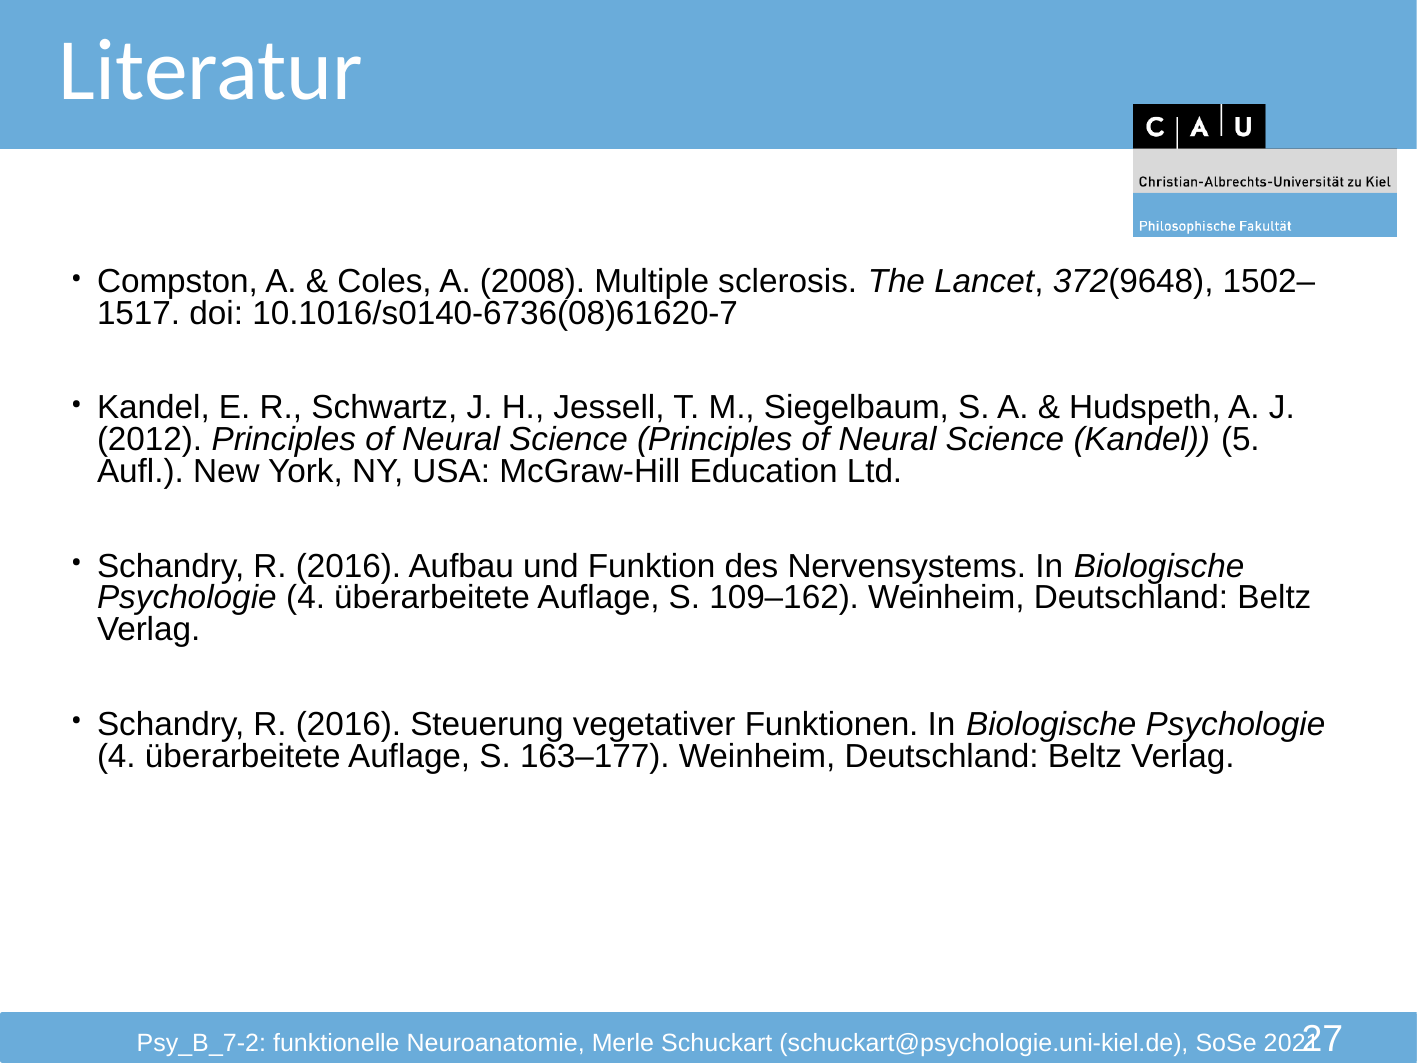

# Literatur
Compston, A. & Coles, A. (2008). Multiple sclerosis. The Lancet, 372(9648), 1502–1517. doi: 10.1016/s0140-6736(08)61620-7
Kandel, E. R., Schwartz, J. H., Jessell, T. M., Siegelbaum, S. A. & Hudspeth, A. J. (2012). Principles of Neural Science (Principles of Neural Science (Kandel)) (5. Aufl.). New York, NY, USA: McGraw-Hill Education Ltd.
Schandry, R. (2016). Aufbau und Funktion des Nervensystems. In Biologische Psychologie (4. überarbeitete Auflage, S. 109–162). Weinheim, Deutschland: Beltz Verlag.
Schandry, R. (2016). Steuerung vegetativer Funktionen. In Biologische Psychologie (4. überarbeitete Auflage, S. 163–177). Weinheim, Deutschland: Beltz Verlag.

27

27
Psy_B_7-2: funktionelle Neuroanatomie, Merle Schuckart (schuckart@psychologie.uni-kiel.de), SoSe 2021